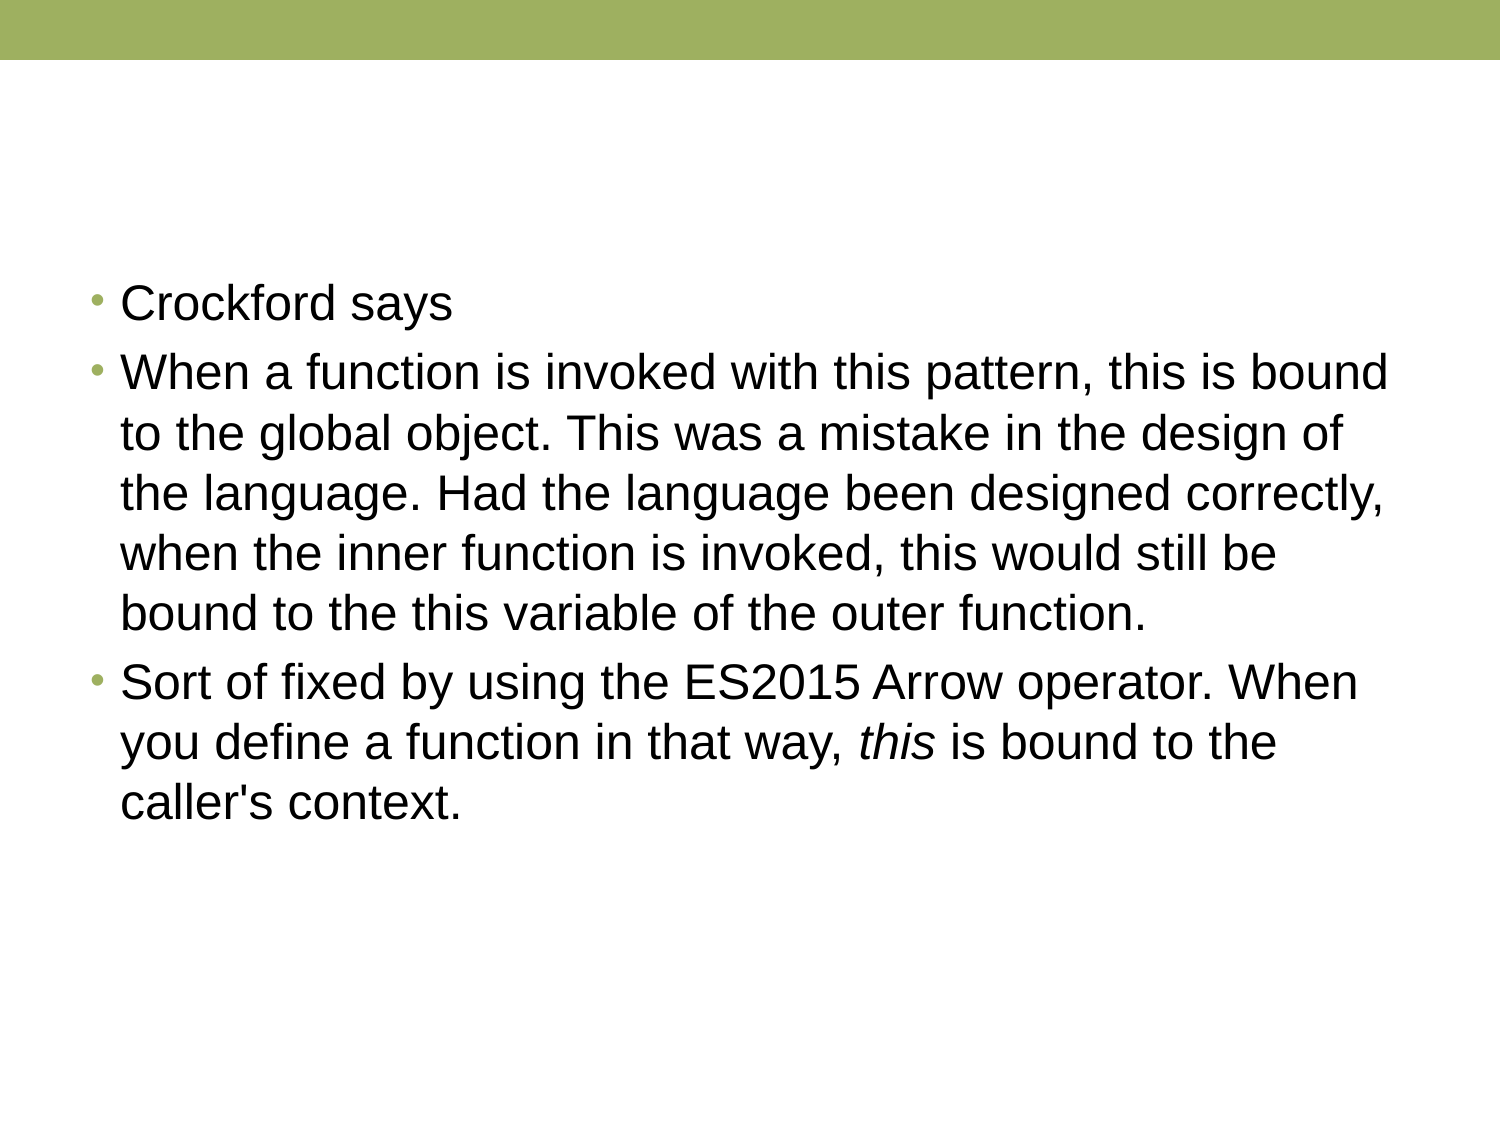

#
Crockford says
When a function is invoked with this pattern, this is bound to the global object. This was a mistake in the design of the language. Had the language been designed correctly, when the inner function is invoked, this would still be bound to the this variable of the outer function.
Sort of fixed by using the ES2015 Arrow operator. When you define a function in that way, this is bound to the caller's context.